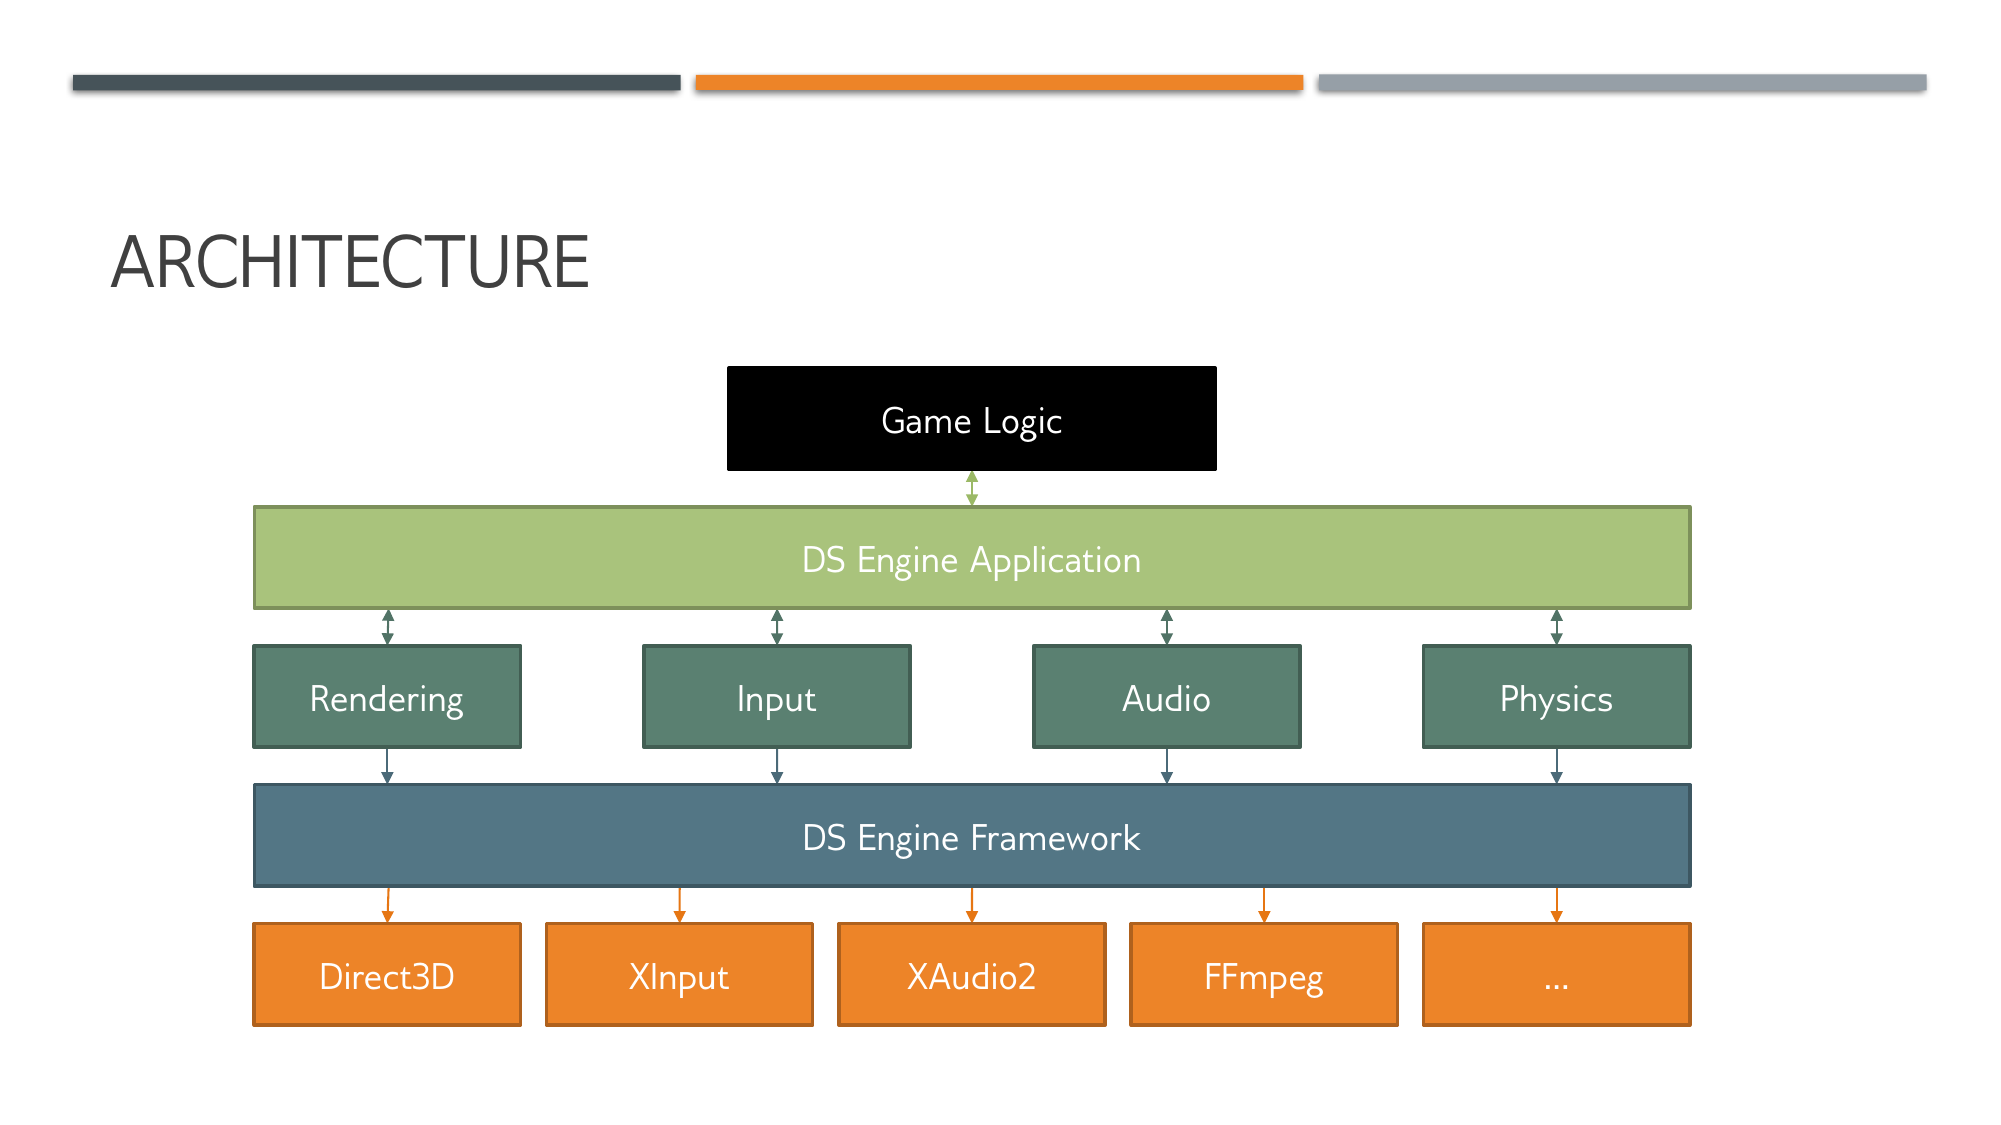

# Architecture
Game Logic
DS Engine Application
Rendering
Input
Audio
Physics
DS Engine Framework
Direct3D
XInput
XAudio2
FFmpeg
…